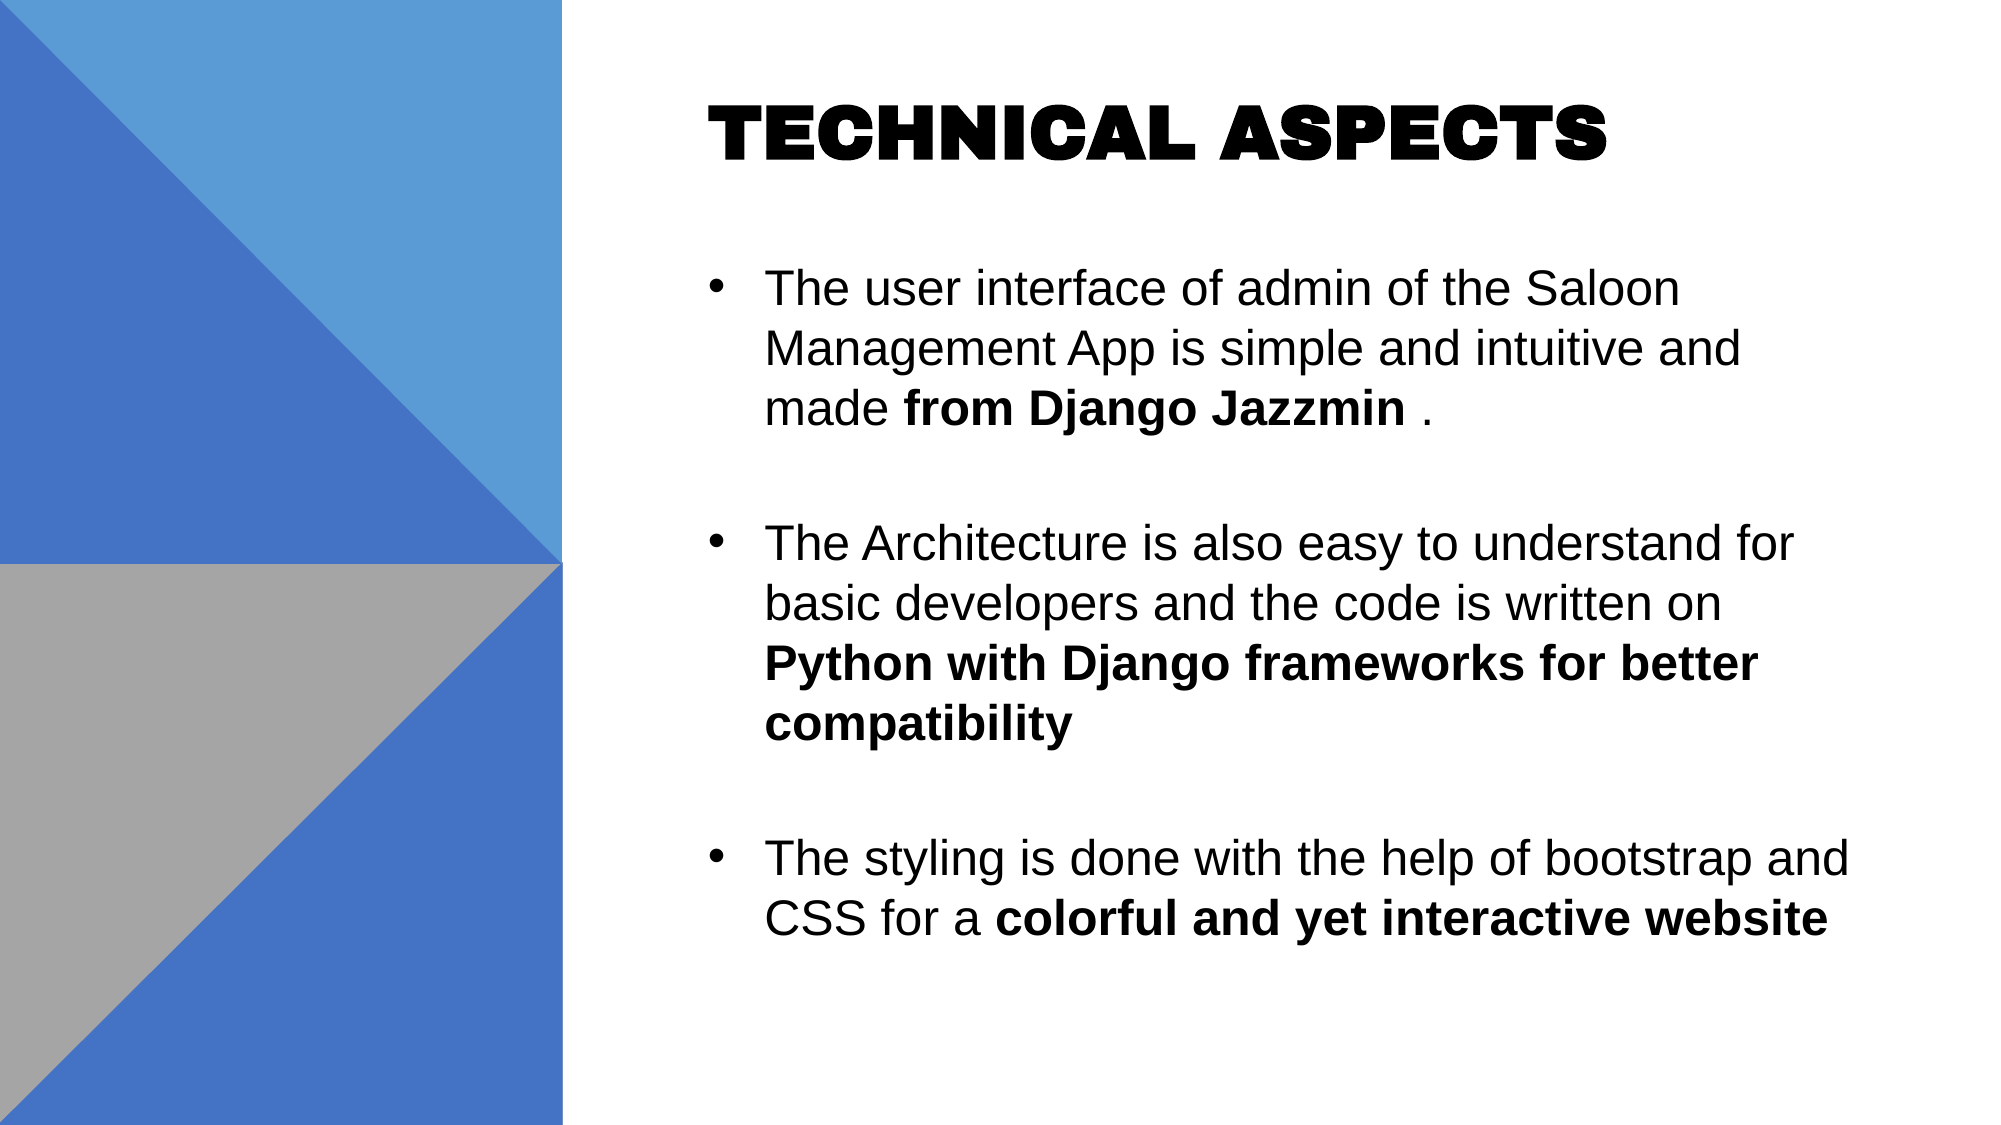

# Technical aspects
The user interface of admin of the Saloon Management App is simple and intuitive and made from Django Jazzmin .

The Architecture is also easy to understand for basic developers and the code is written on Python with Django frameworks for better compatibility

The styling is done with the help of bootstrap and CSS for a colorful and yet interactive website